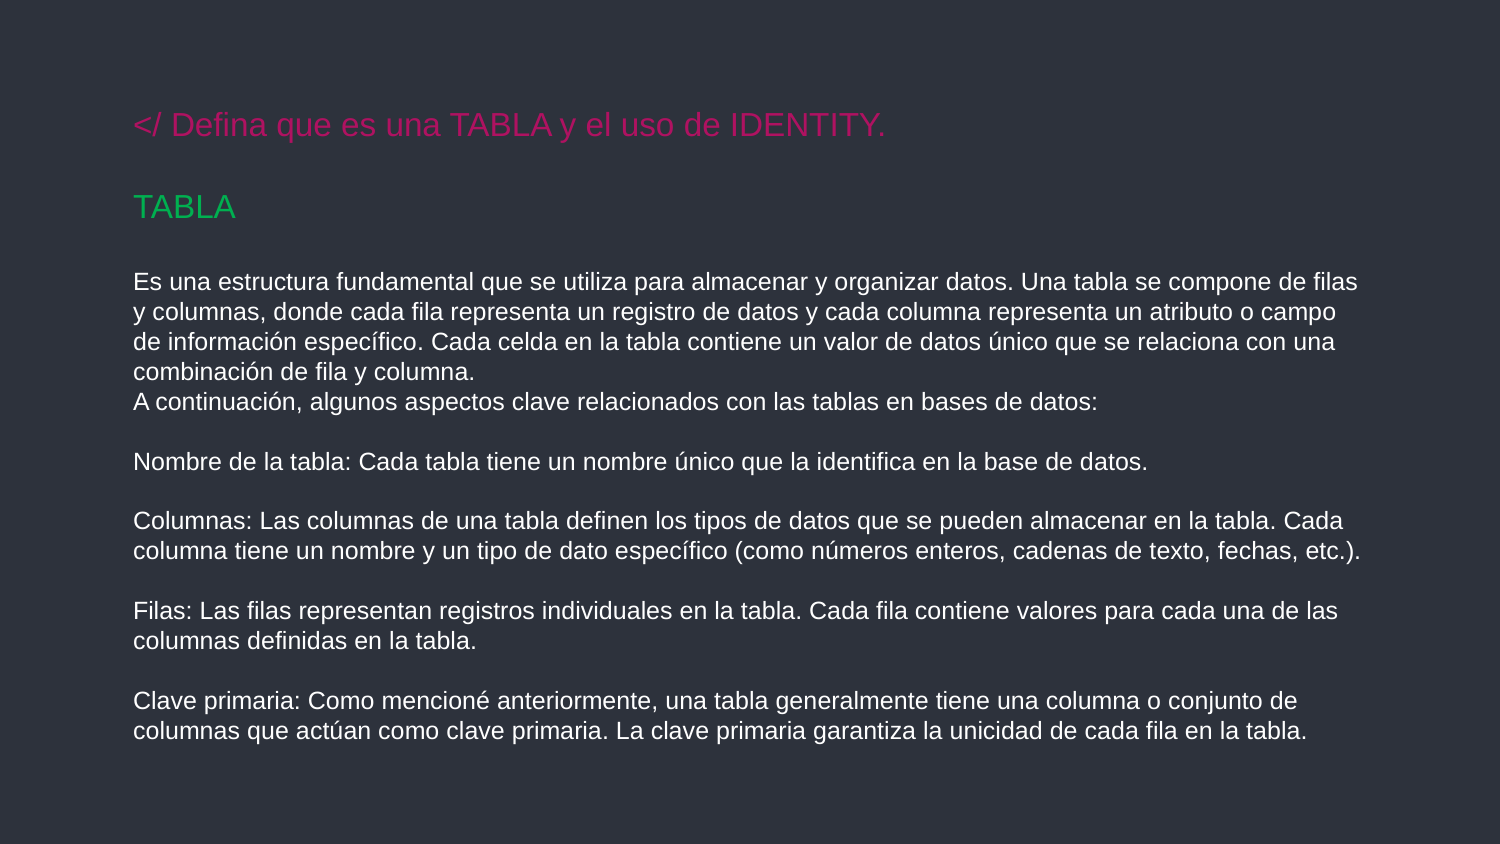

# </ Defina que es una TABLA y el uso de IDENTITY.
TABLA

Es una estructura fundamental que se utiliza para almacenar y organizar datos. Una tabla se compone de filas y columnas, donde cada fila representa un registro de datos y cada columna representa un atributo o campo de información específico. Cada celda en la tabla contiene un valor de datos único que se relaciona con una combinación de fila y columna.
A continuación, algunos aspectos clave relacionados con las tablas en bases de datos:

Nombre de la tabla: Cada tabla tiene un nombre único que la identifica en la base de datos.

Columnas: Las columnas de una tabla definen los tipos de datos que se pueden almacenar en la tabla. Cada columna tiene un nombre y un tipo de dato específico (como números enteros, cadenas de texto, fechas, etc.).

Filas: Las filas representan registros individuales en la tabla. Cada fila contiene valores para cada una de las columnas definidas en la tabla.

Clave primaria: Como mencioné anteriormente, una tabla generalmente tiene una columna o conjunto de columnas que actúan como clave primaria. La clave primaria garantiza la unicidad de cada fila en la tabla.